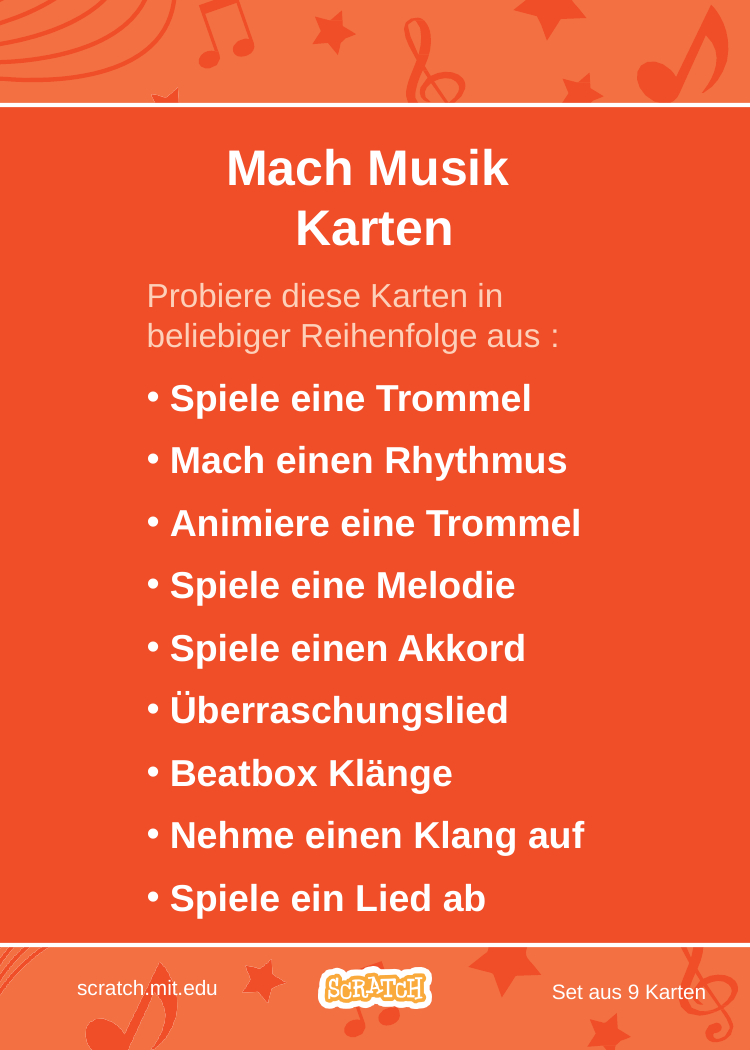

# Mach Musik Karten

Probiere diese Karten in beliebiger Reihenfolge aus :

Spiele eine Trommel
Mach einen Rhythmus
Animiere eine Trommel
Spiele eine Melodie
Spiele einen Akkord
Überraschungslied
Beatbox Klänge
Nehme einen Klang auf
Spiele ein Lied ab

scratch.mit.edu
Set aus 9 Karten